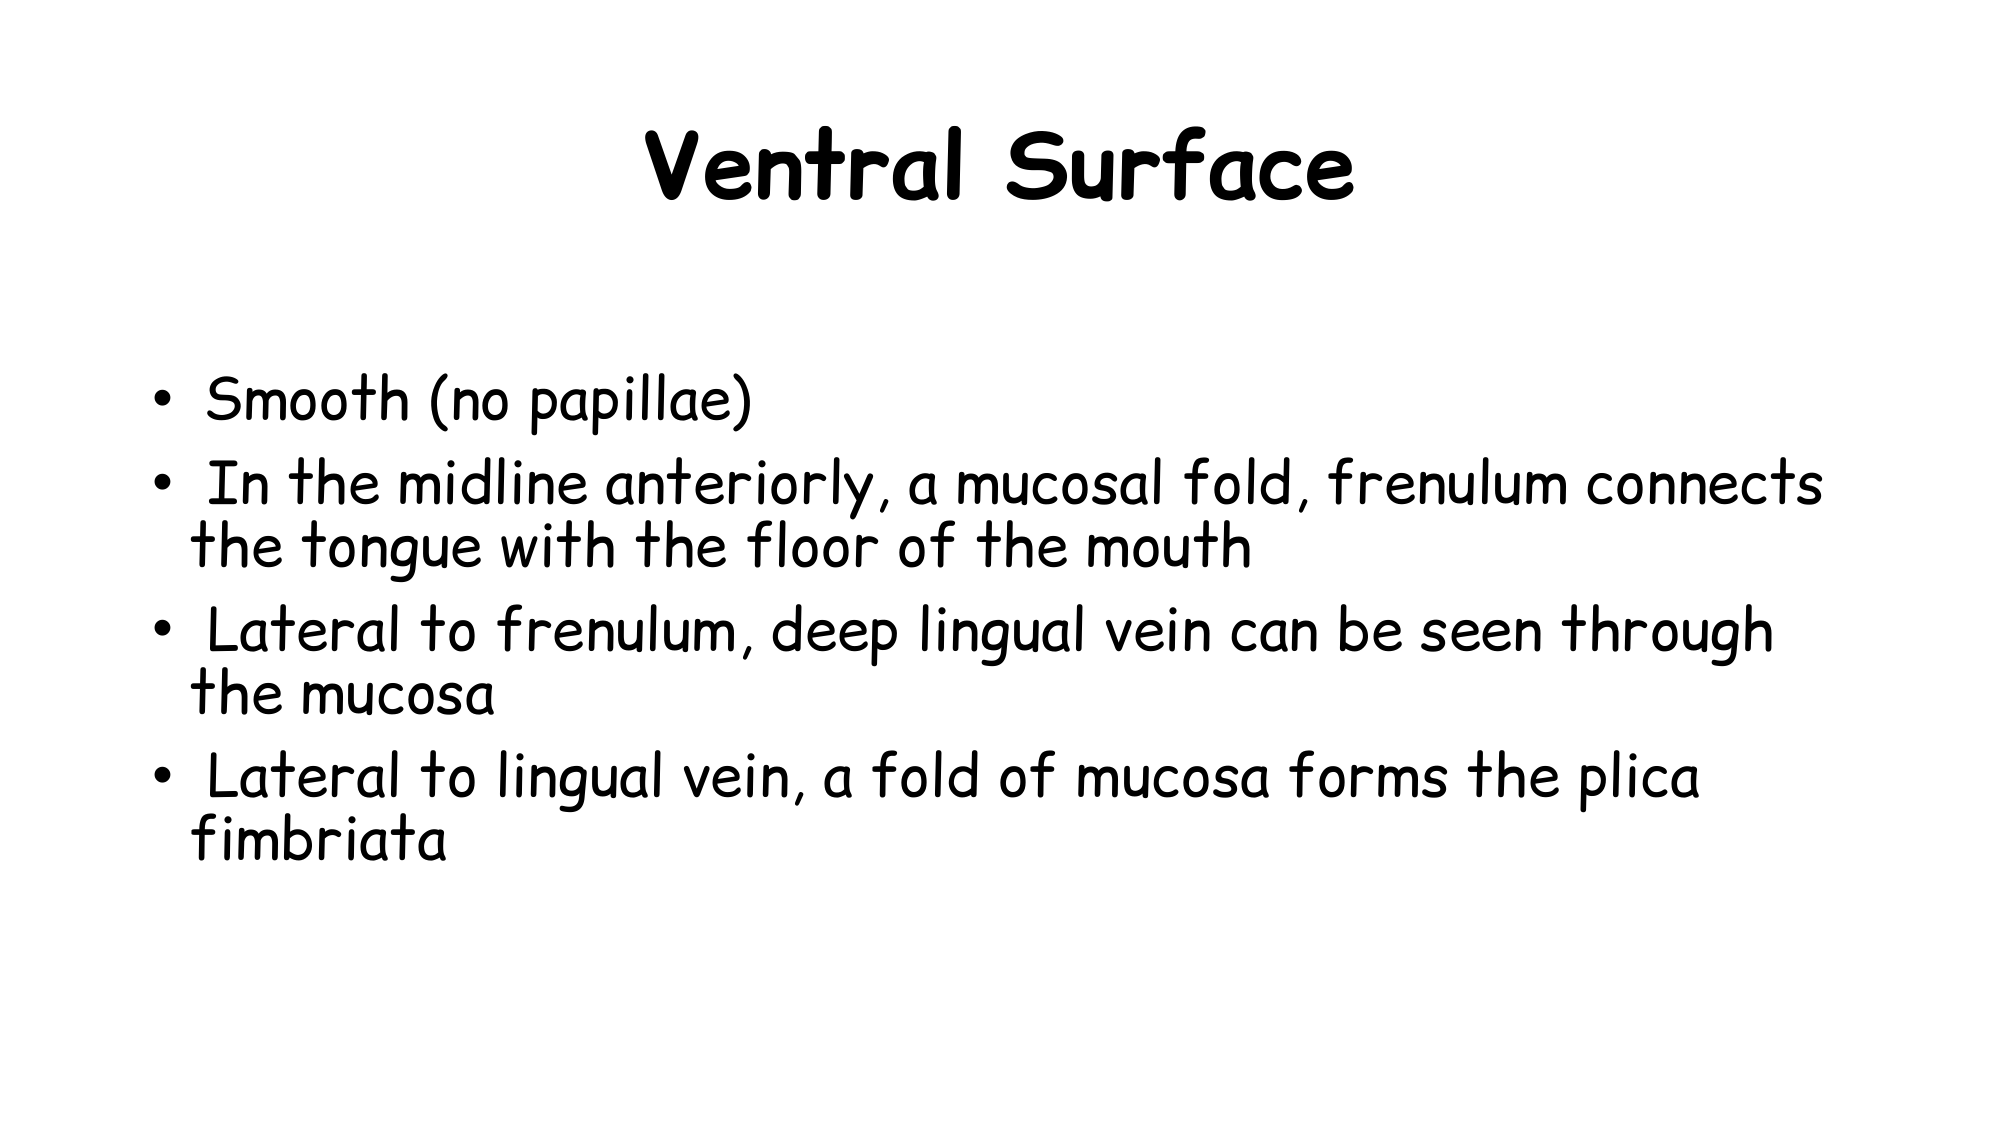

# Ventral Surface
 Smooth (no papillae)
 In the midline anteriorly, a mucosal fold, frenulum connects the tongue with the floor of the mouth
 Lateral to frenulum, deep lingual vein can be seen through the mucosa
 Lateral to lingual vein, a fold of mucosa forms the plica fimbriata